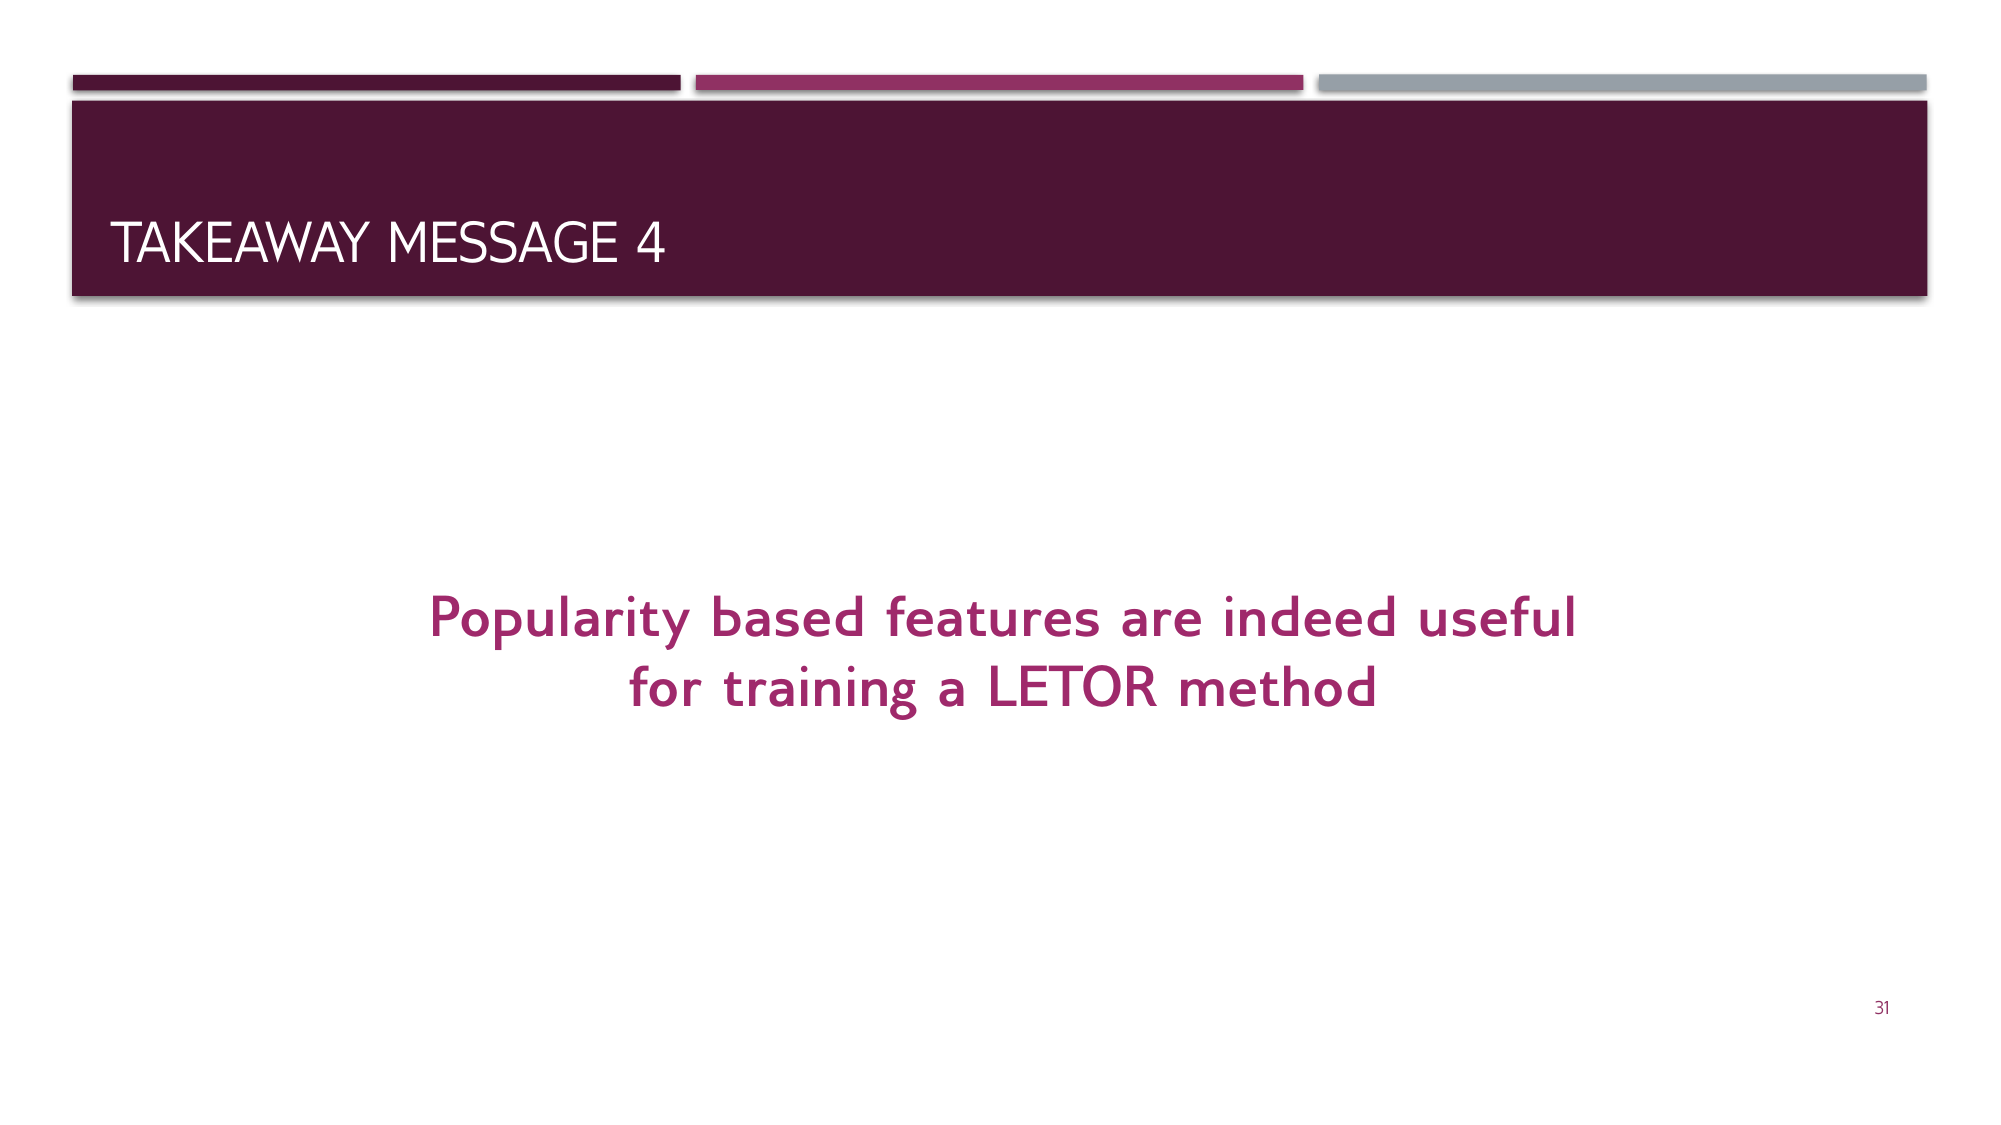

# takeaway message 4

Popularity based features are indeed useful
for training a LETOR method
31